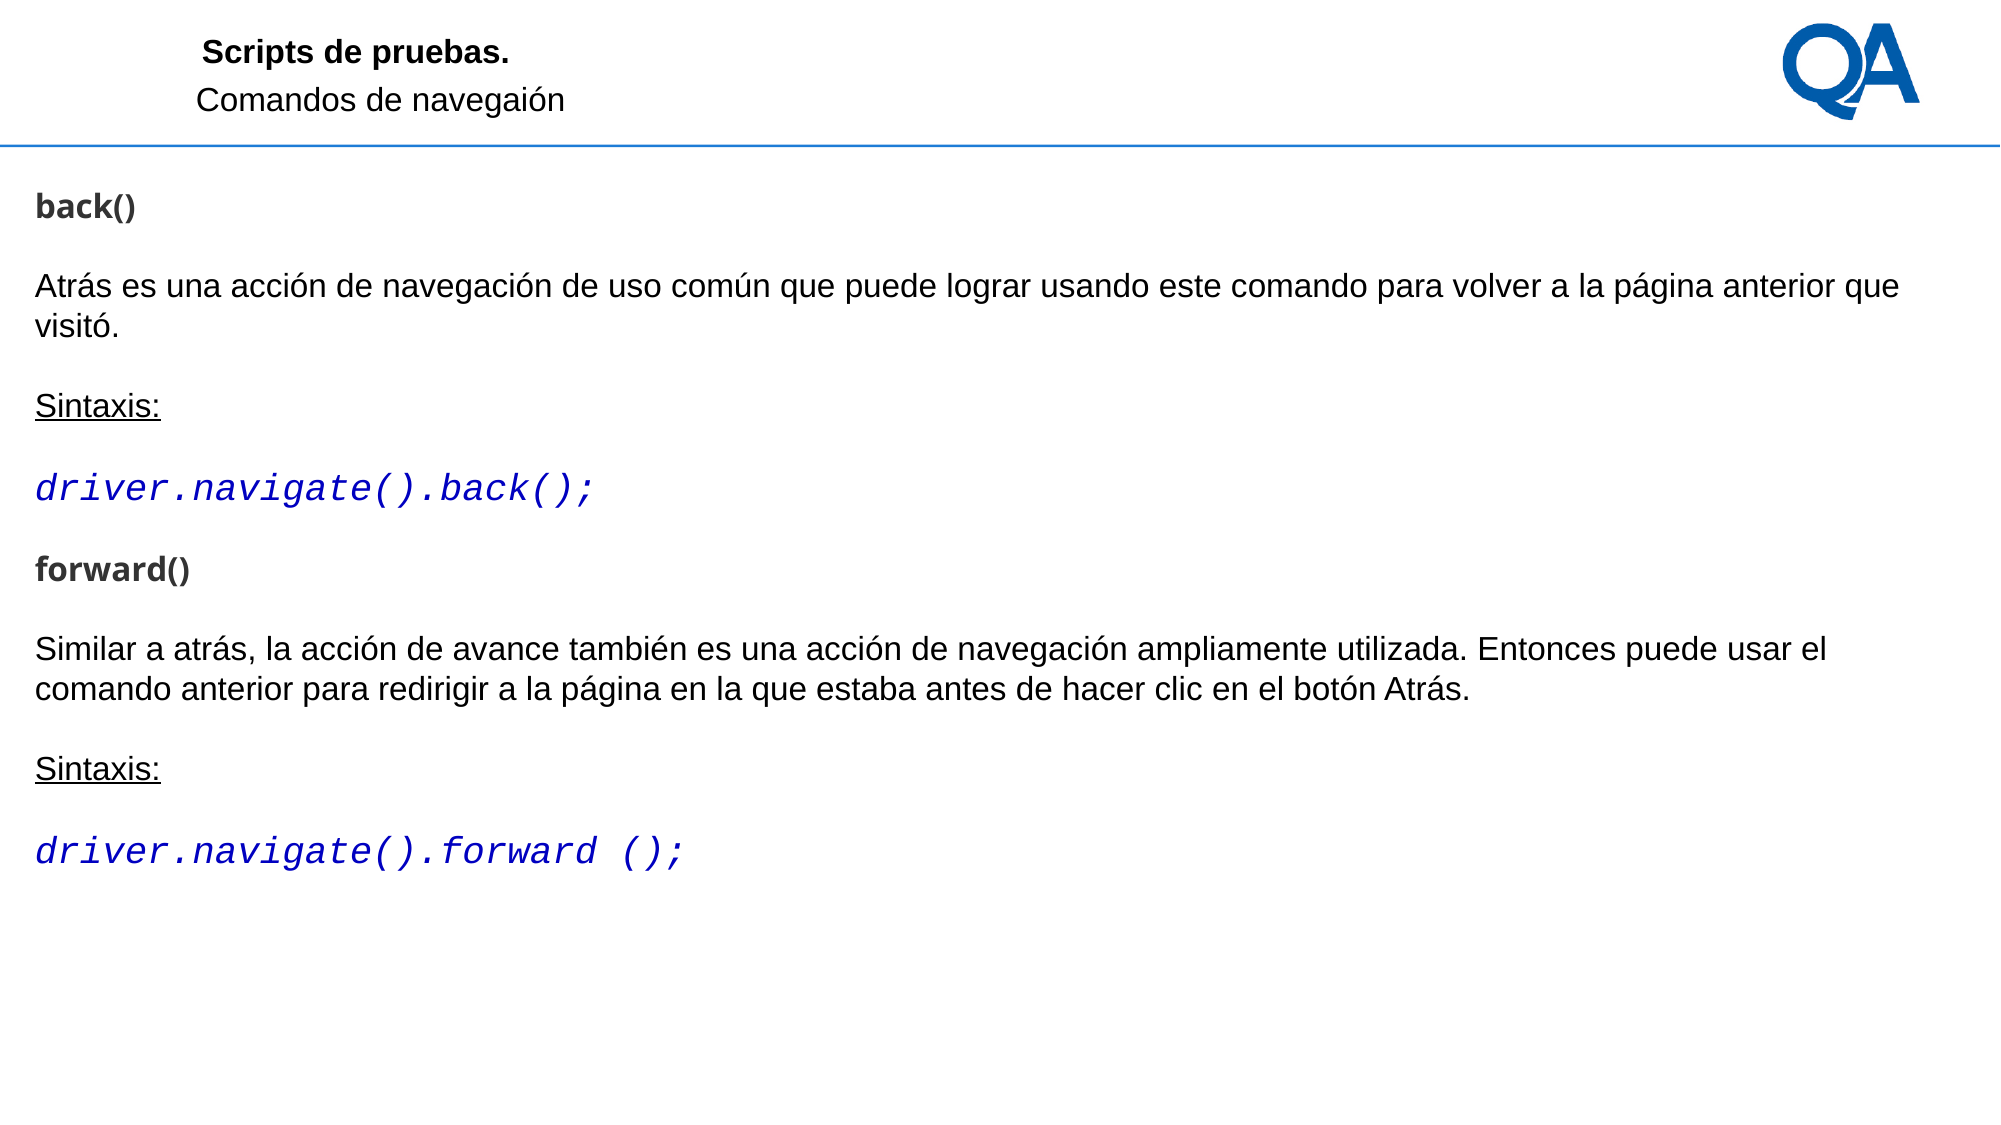

# Scripts de pruebas.
Comandos de navegaión
back()
Atrás es una acción de navegación de uso común que puede lograr usando este comando para volver a la página anterior que visitó.
Sintaxis:
driver.navigate().back();
forward()
Similar a atrás, la acción de avance también es una acción de navegación ampliamente utilizada. Entonces puede usar el comando anterior para redirigir a la página en la que estaba antes de hacer clic en el botón Atrás.
Sintaxis:
driver.navigate().forward ();